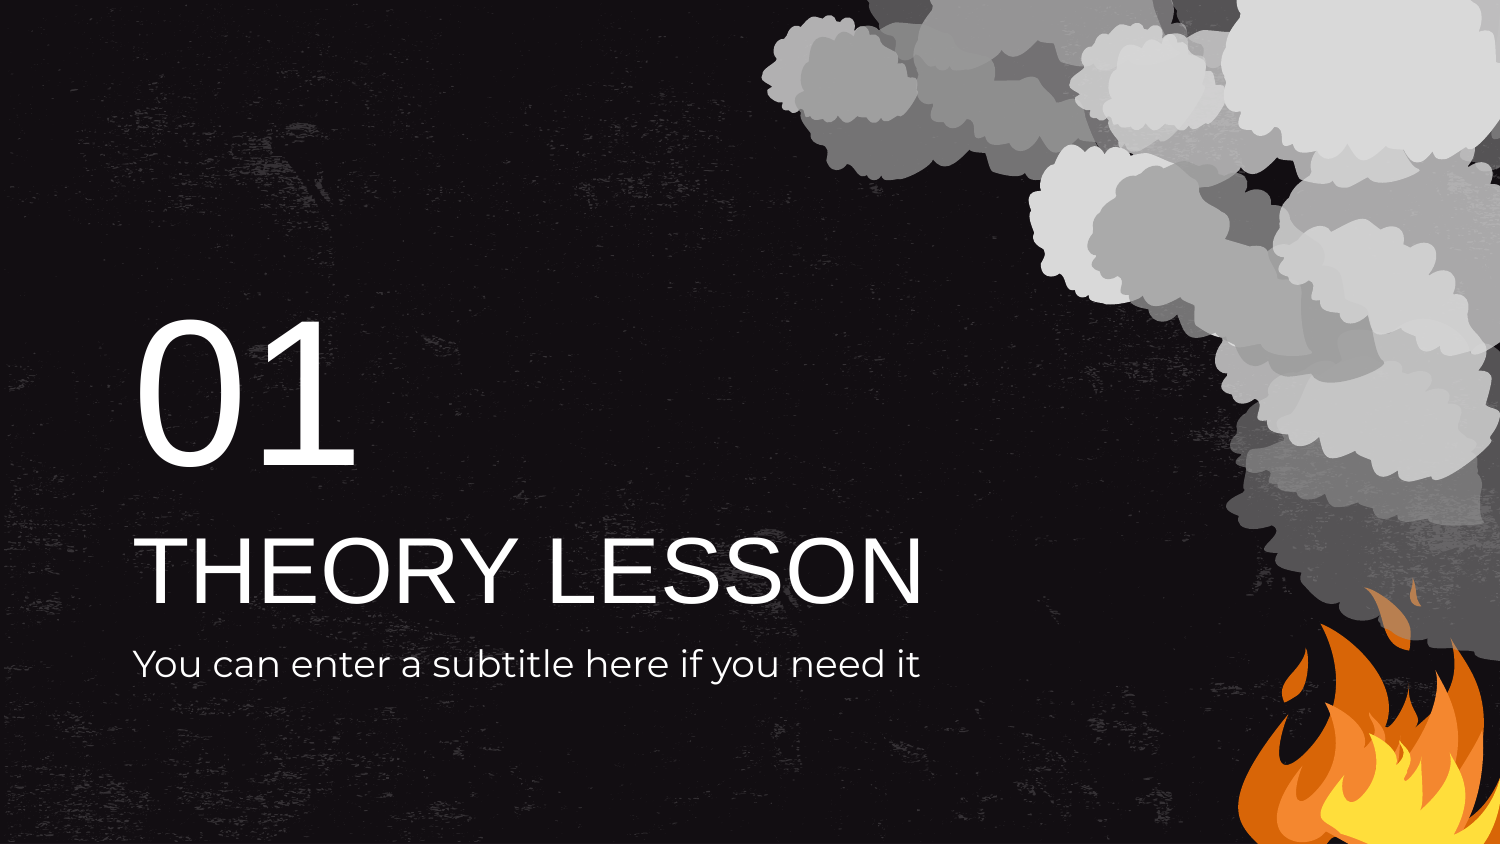

01

# THEORY LESSON
You can enter a subtitle here if you need it